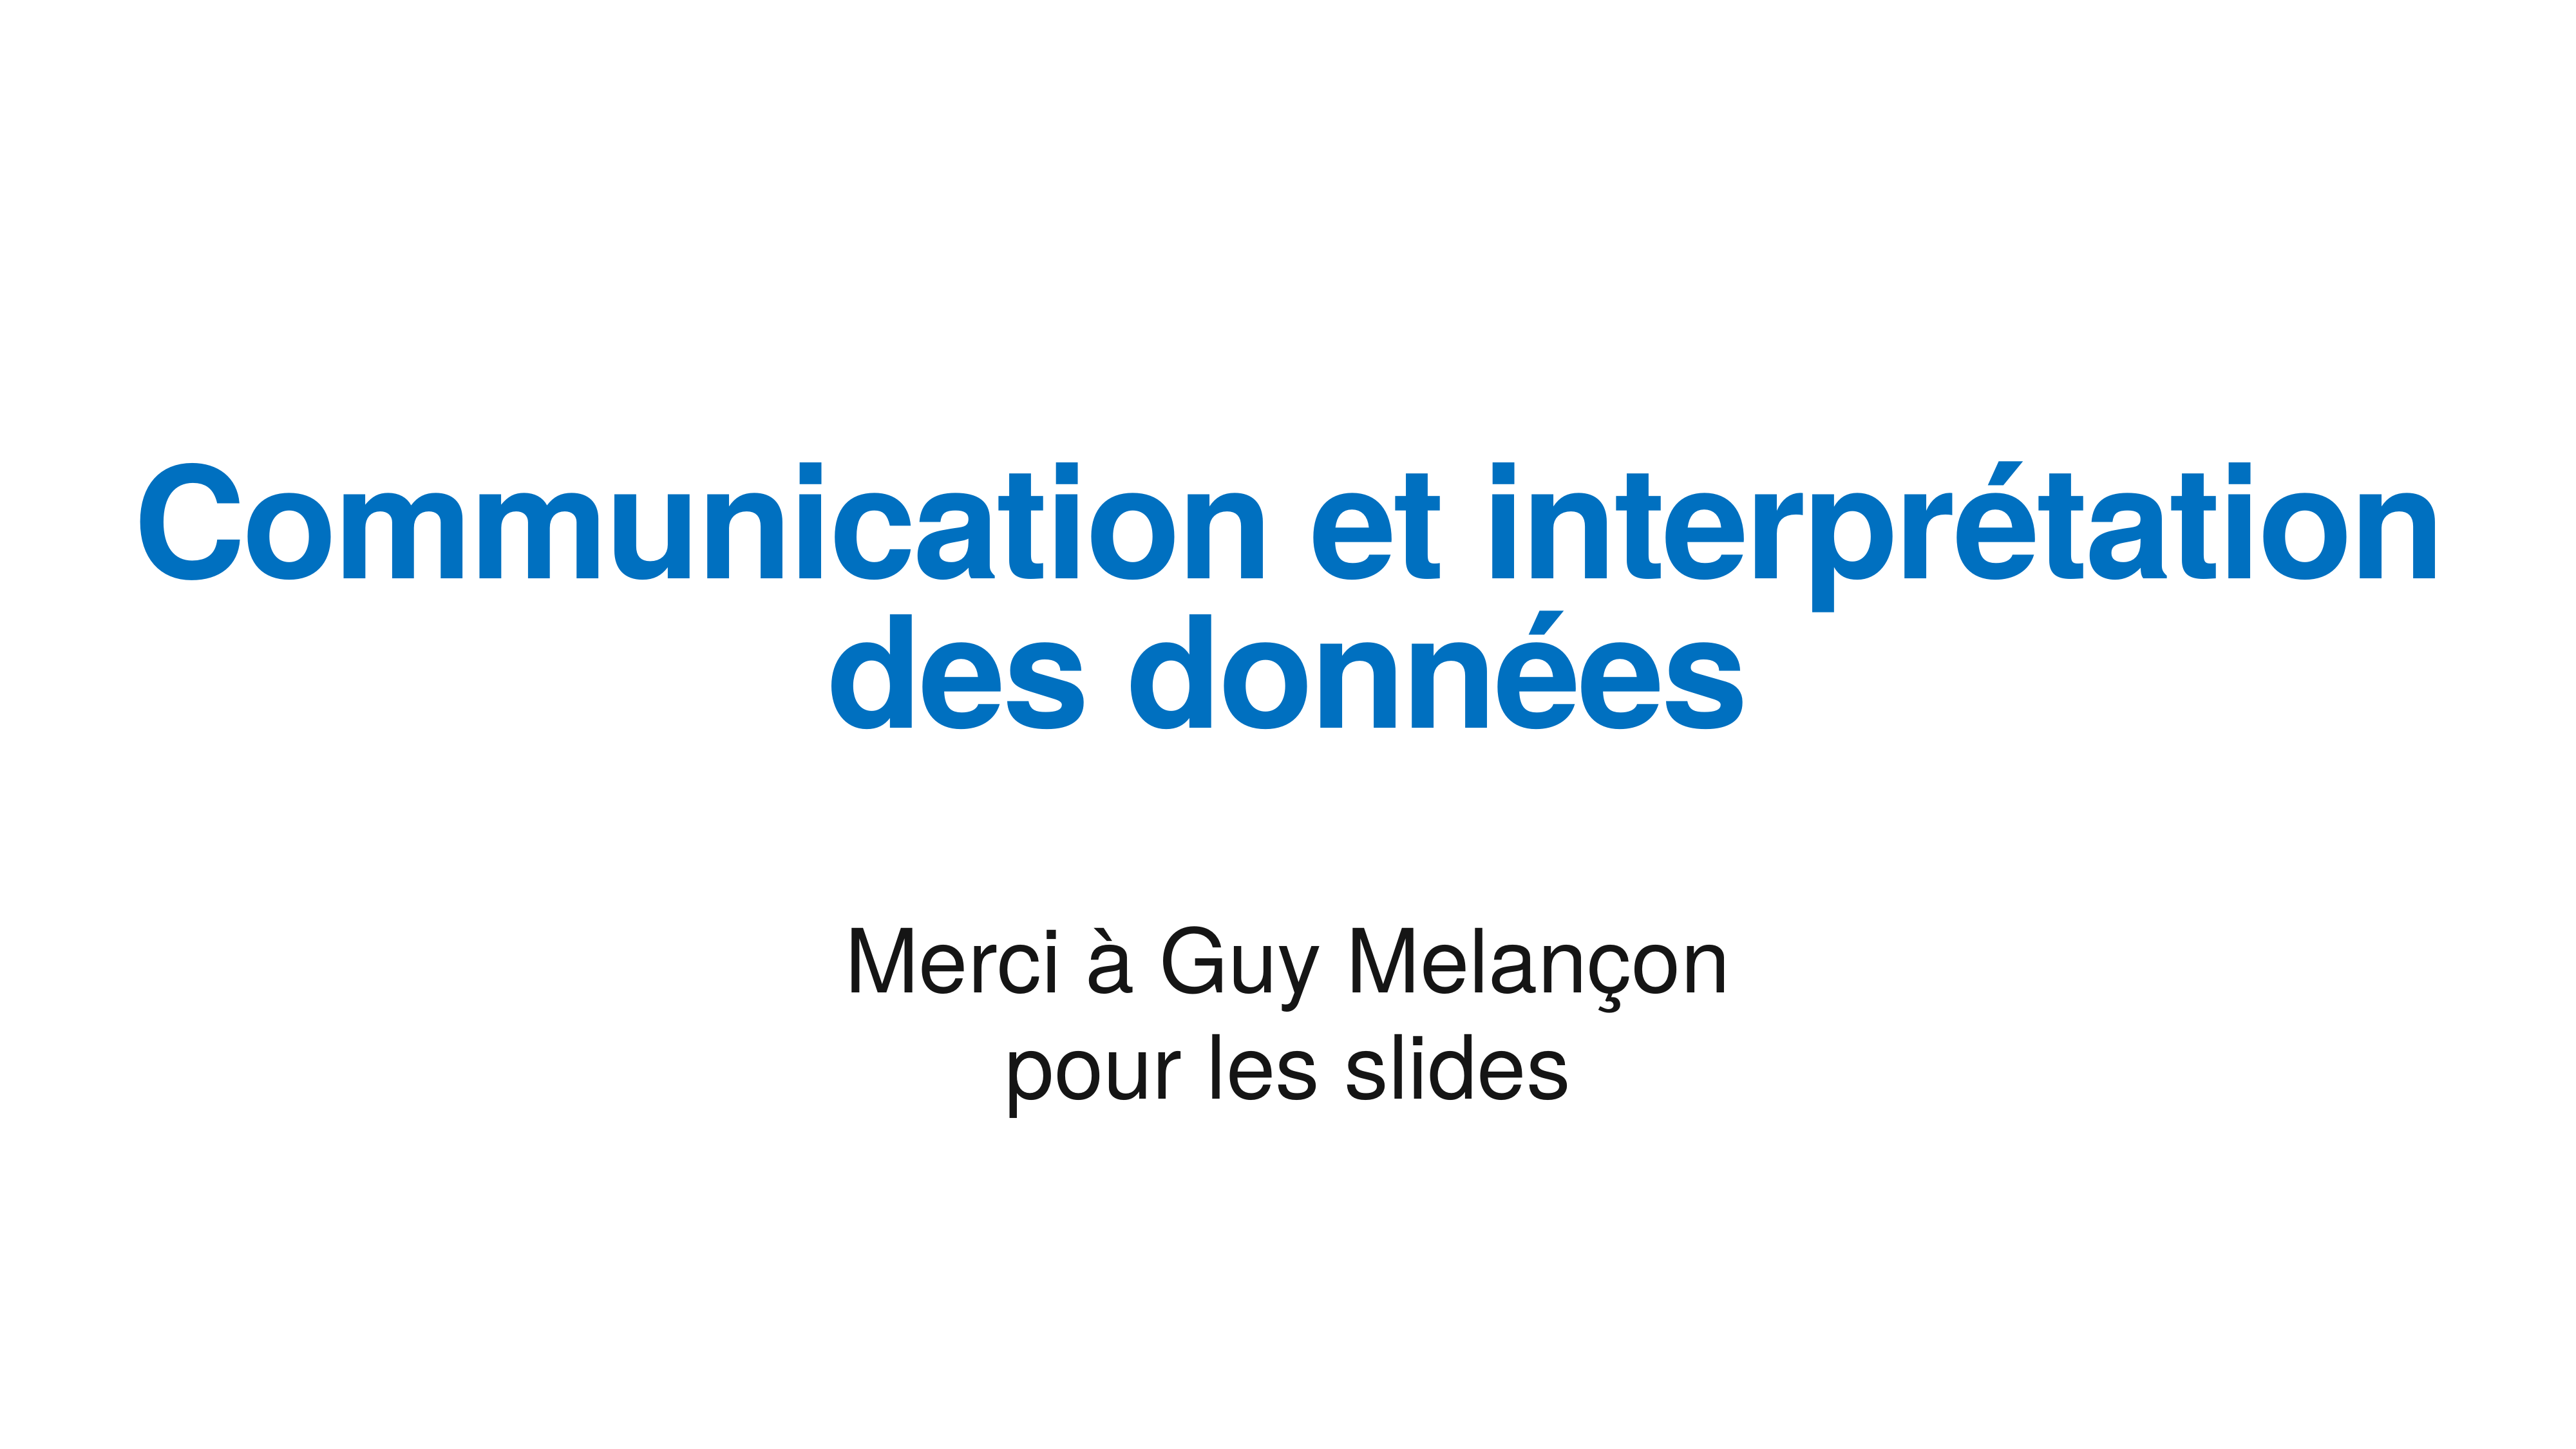

# Communication et interprétation des données
Merci à Guy Melançon pour les slides